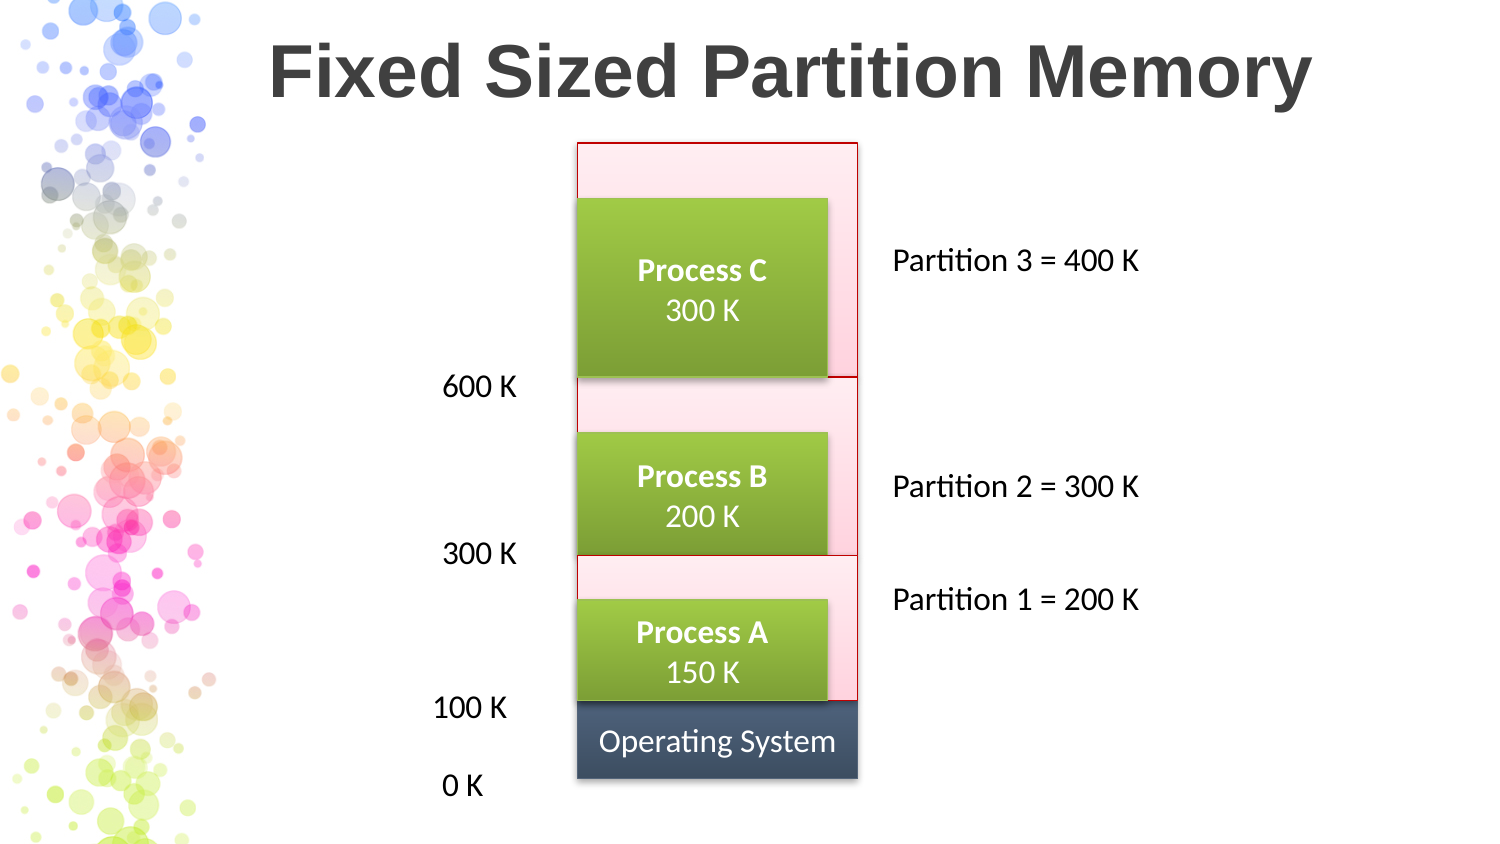

# Fixed Sized Partition Memory

Process C
300 K
Partition 3 = 400 K

Partition 2 = 300 K

Partition 1 = 200 K
600 K

Process B
200 K
300 K

Process A
150 K
100 K
Operating System
0 K